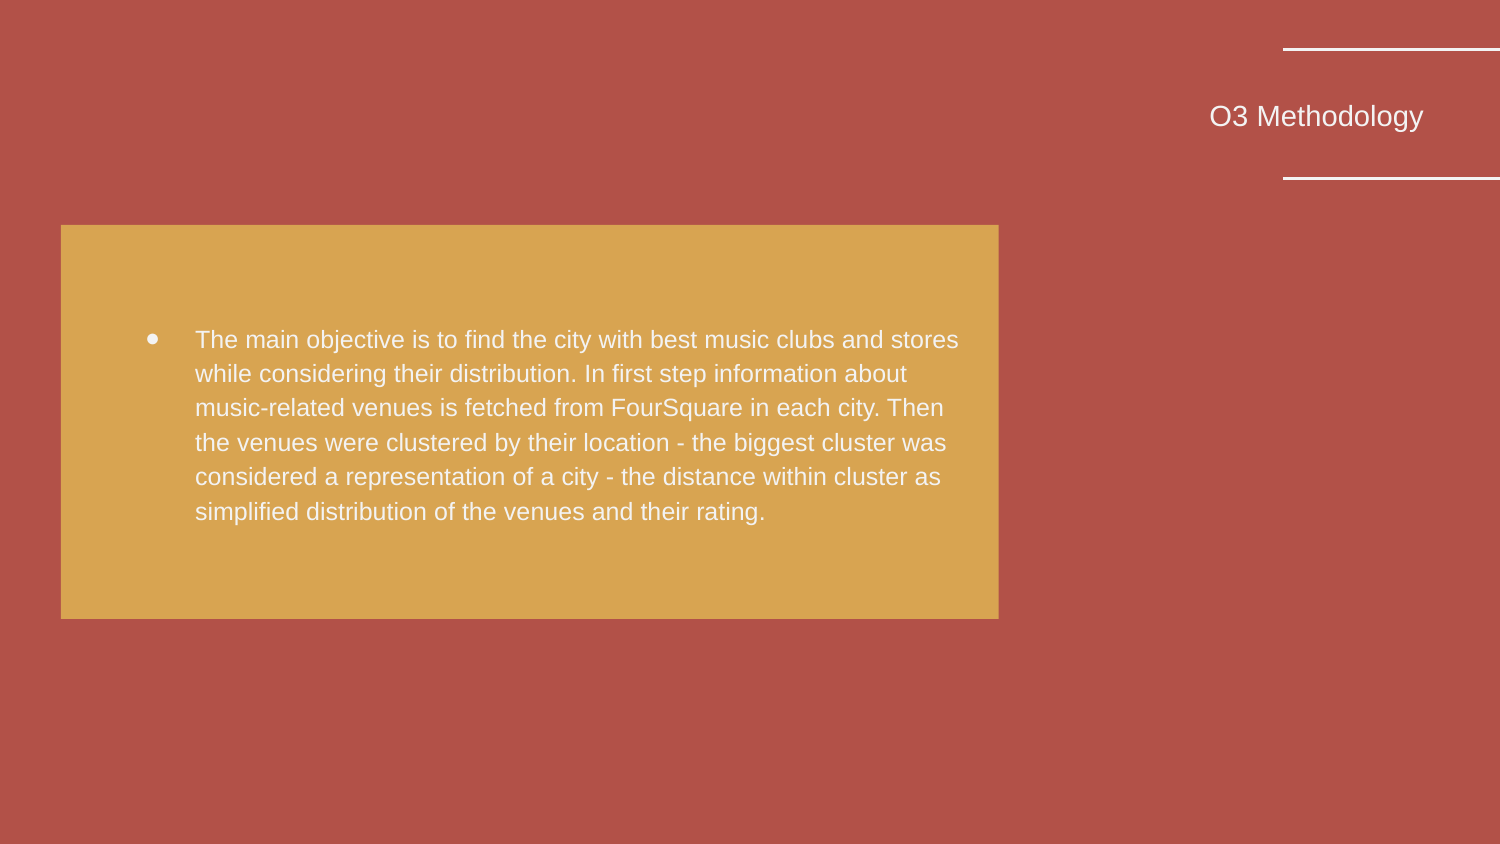

# O3 Methodology
The main objective is to find the city with best music clubs and stores while considering their distribution. In first step information about music-related venues is fetched from FourSquare in each city. Then the venues were clustered by their location - the biggest cluster was considered a representation of a city - the distance within cluster as simplified distribution of the venues and their rating.